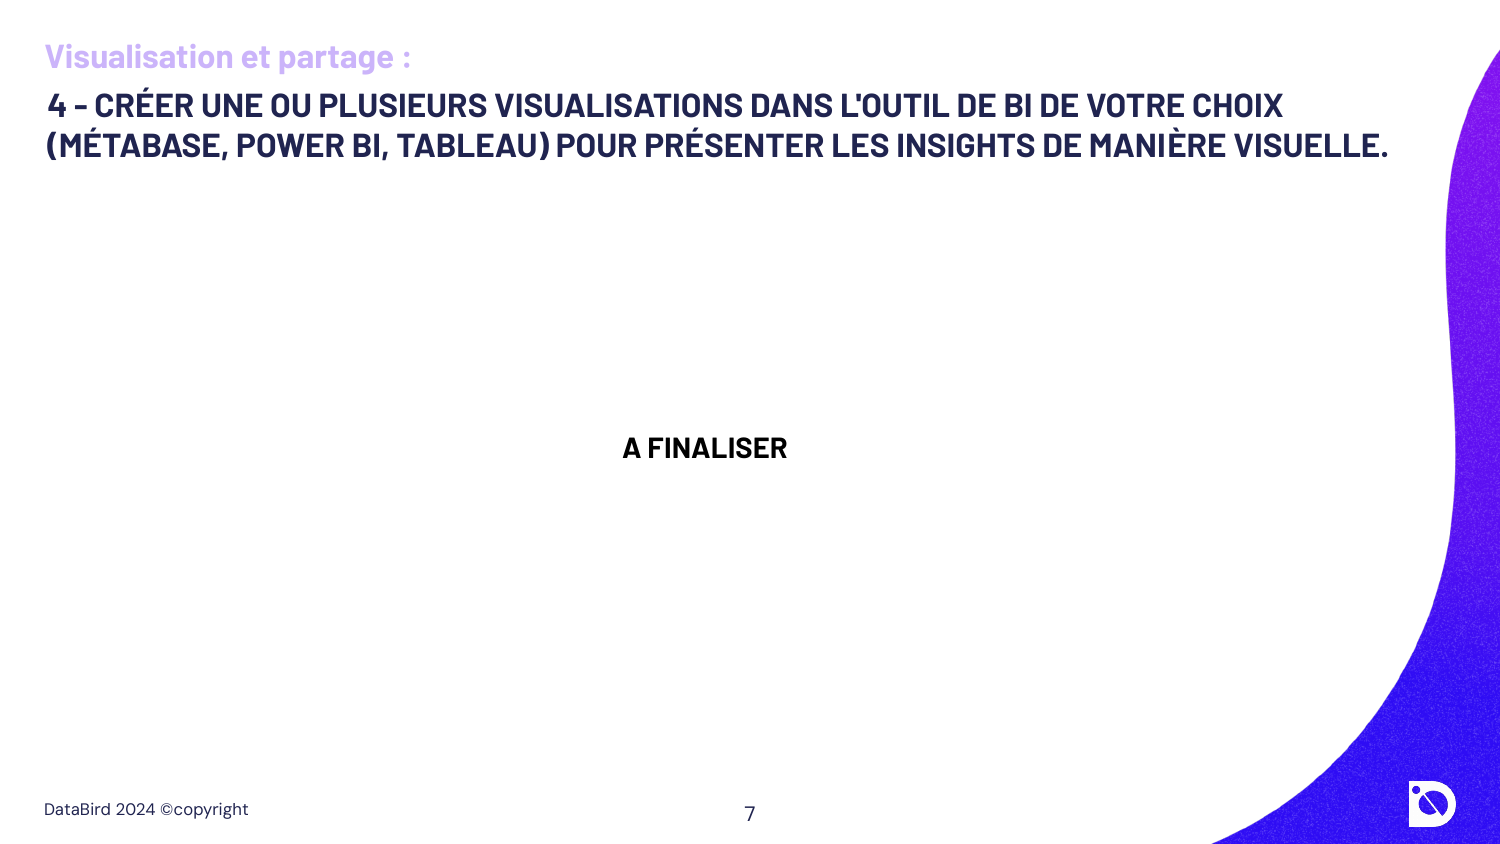

Visualisation et partage :
# 4 - CRÉER UNE OU PLUSIEURS VISUALISATIONS DANS L'OUTIL DE BI DE VOTRE CHOIX (MÉTABASE, POWER BI, TABLEAU) POUR PRÉSENTER LES INSIGHTS DE MANIÈRE VISUELLE.
A FINALISER
7